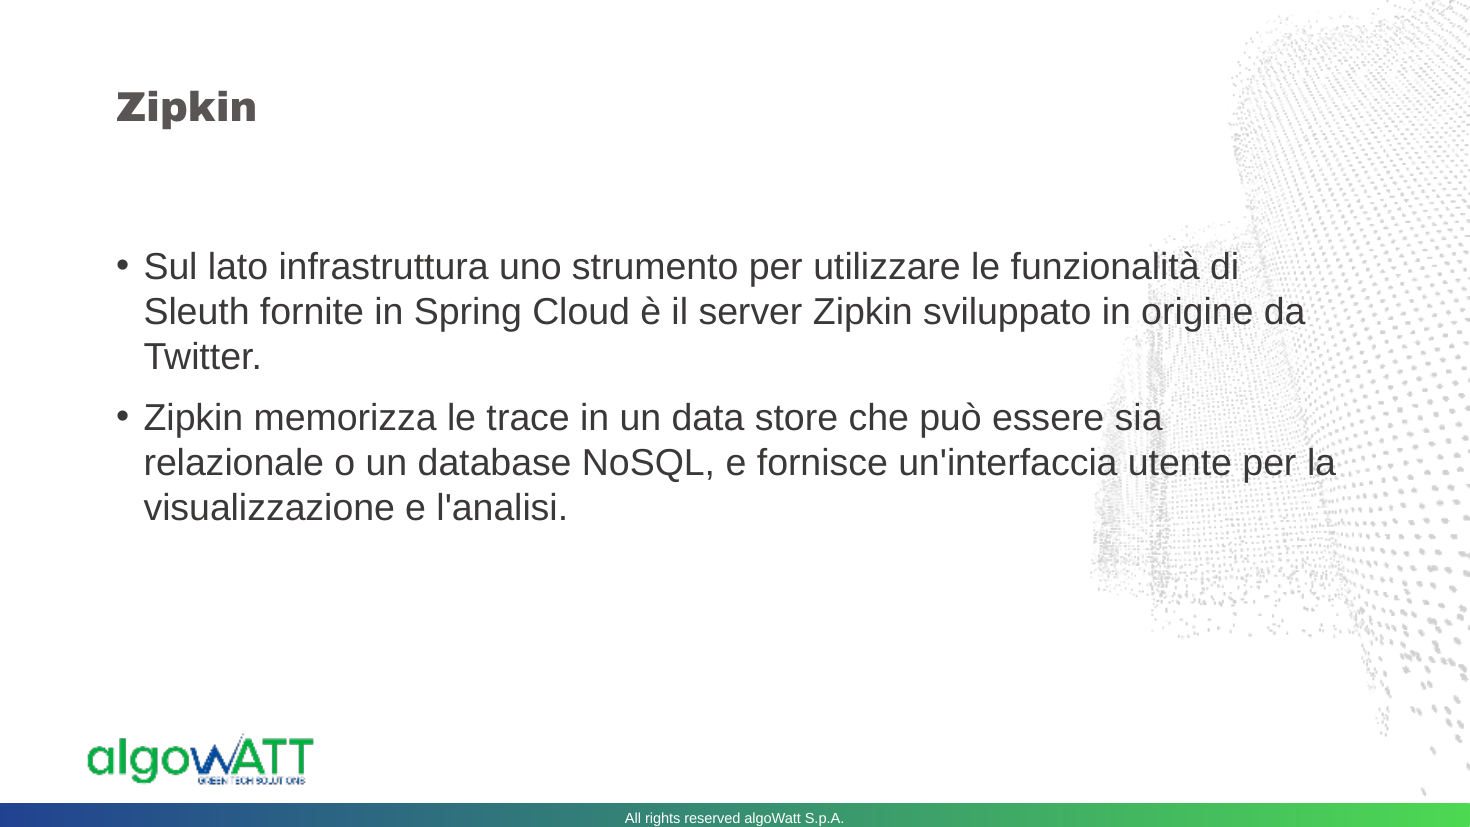

# Zipkin
Sul lato infrastruttura uno strumento per utilizzare le funzionalità di Sleuth fornite in Spring Cloud è il server Zipkin sviluppato in origine da Twitter.
Zipkin memorizza le trace in un data store che può essere sia relazionale o un database NoSQL, e fornisce un'interfaccia utente per la visualizzazione e l'analisi.
All rights reserved algoWatt S.p.A.